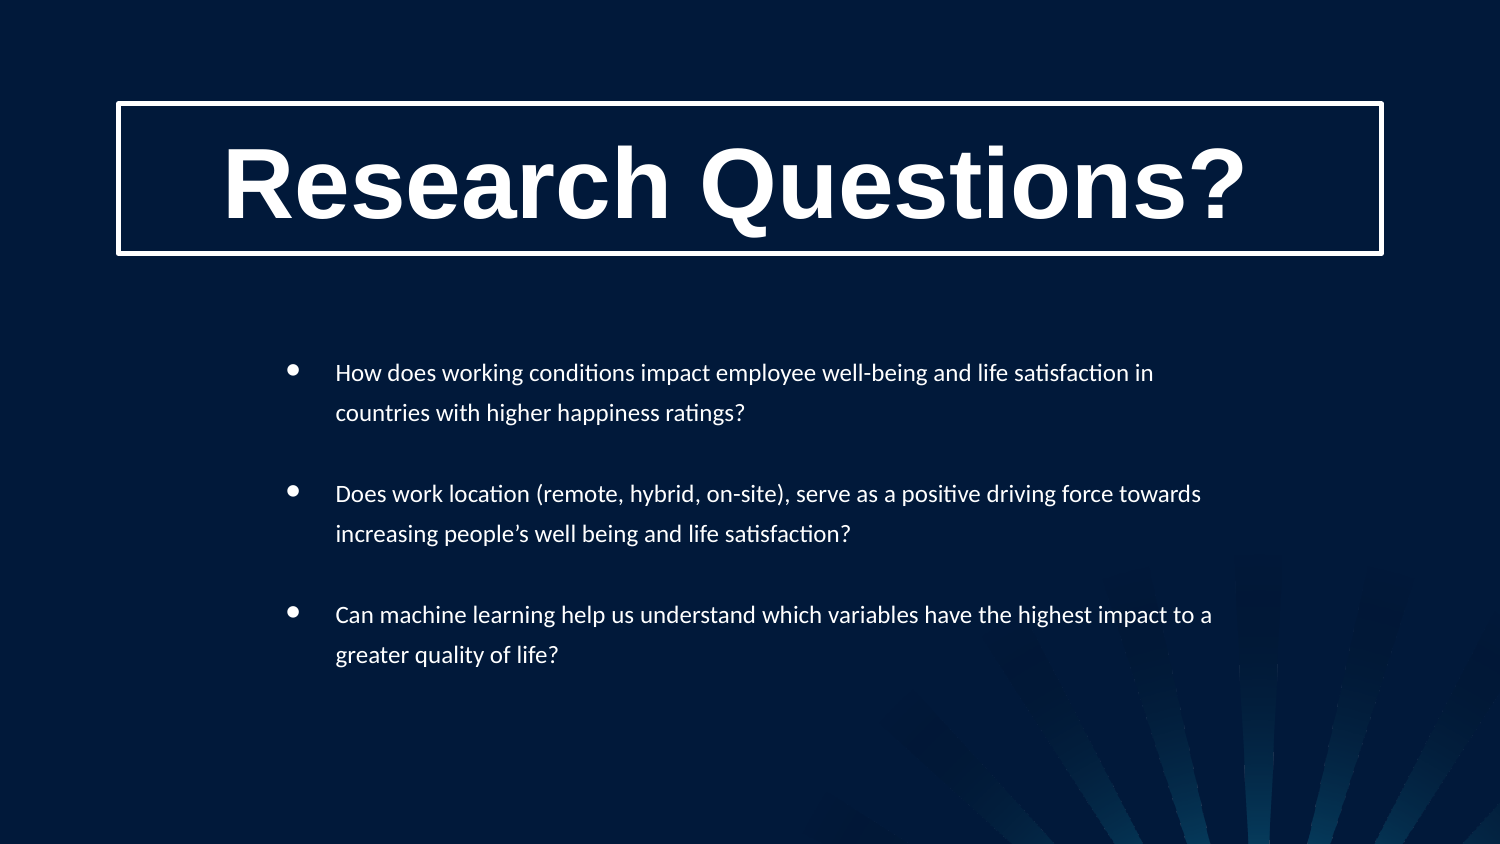

Research Questions?
How does working conditions impact employee well-being and life satisfaction in countries with higher happiness ratings?

Does work location (remote, hybrid, on-site), serve as a positive driving force towards increasing people’s well being and life satisfaction?

Can machine learning help us understand which variables have the highest impact to a greater quality of life?